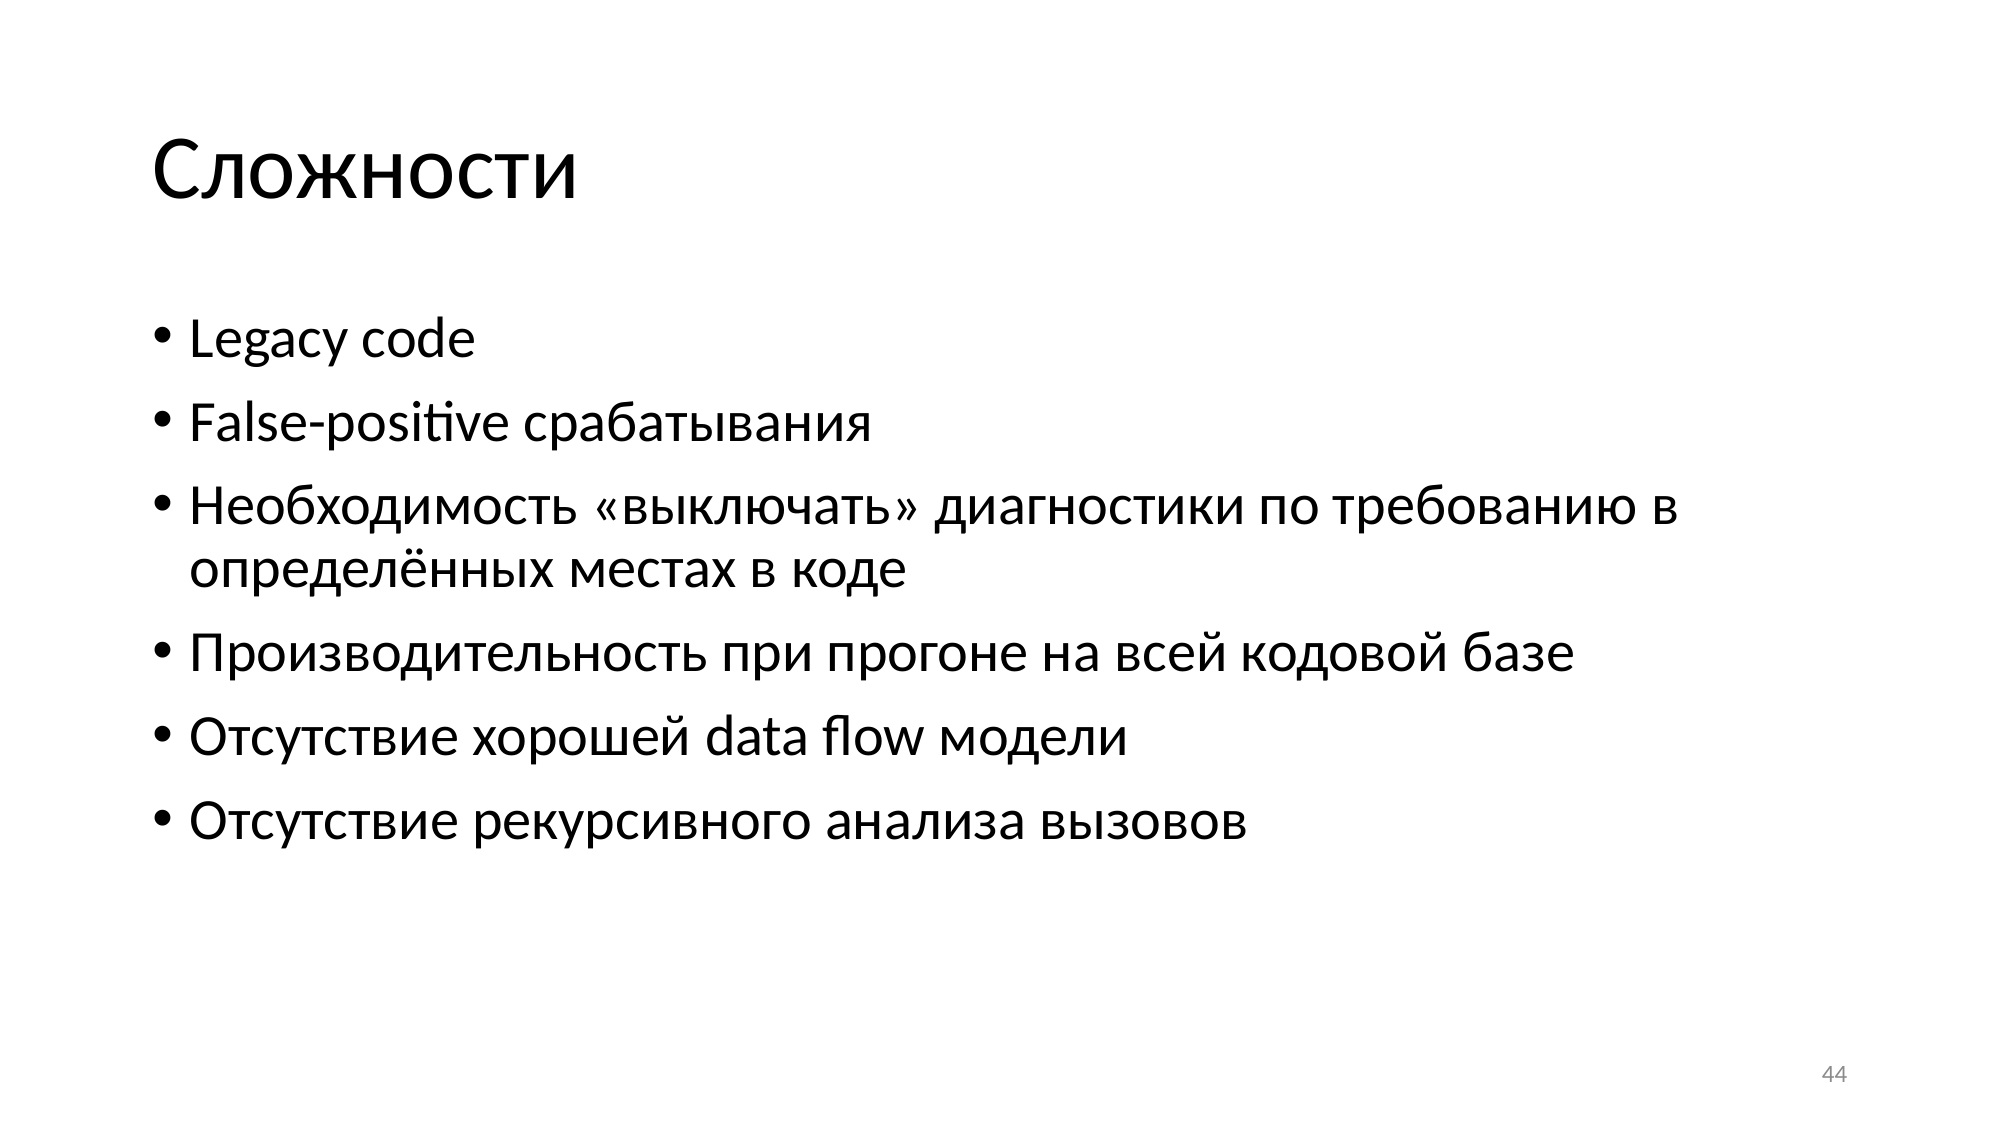

# Сложности
Legacy code
False-positive срабатывания
Необходимость «выключать» диагностики по требованию в определённых местах в коде
Производительность при прогоне на всей кодовой базе
Отсутствие хорошей data flow модели
Отсутствие рекурсивного анализа вызовов
44